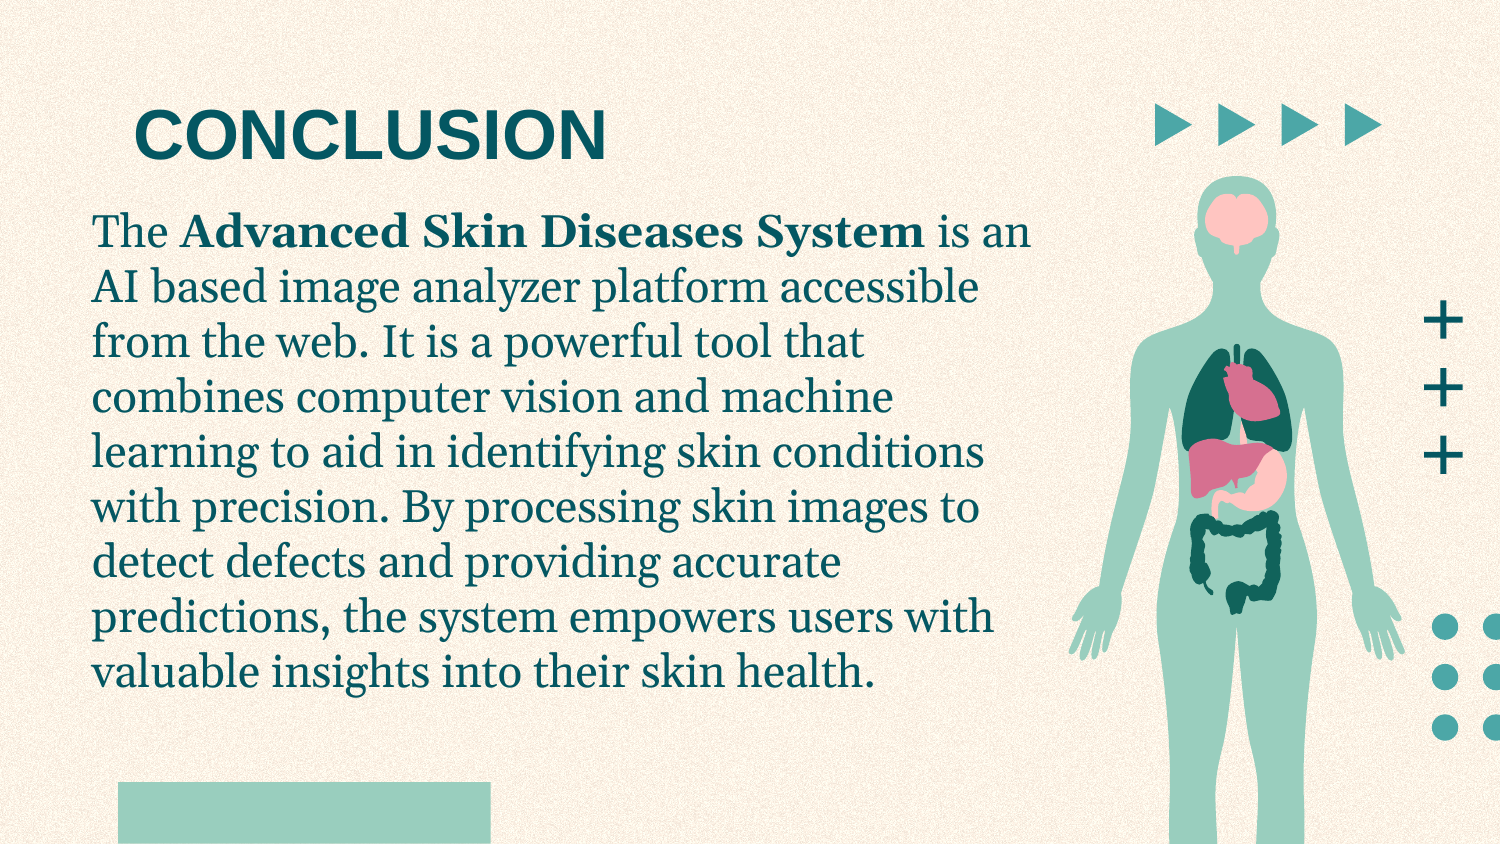

# CONCLUSION

The Advanced Skin Diseases System is an AI based image analyzer platform accessible from the web. It is a powerful tool that combines computer vision and machine learning to aid in identifying skin conditions with precision. By processing skin images to detect defects and providing accurate predictions, the system empowers users with valuable insights into their skin health.